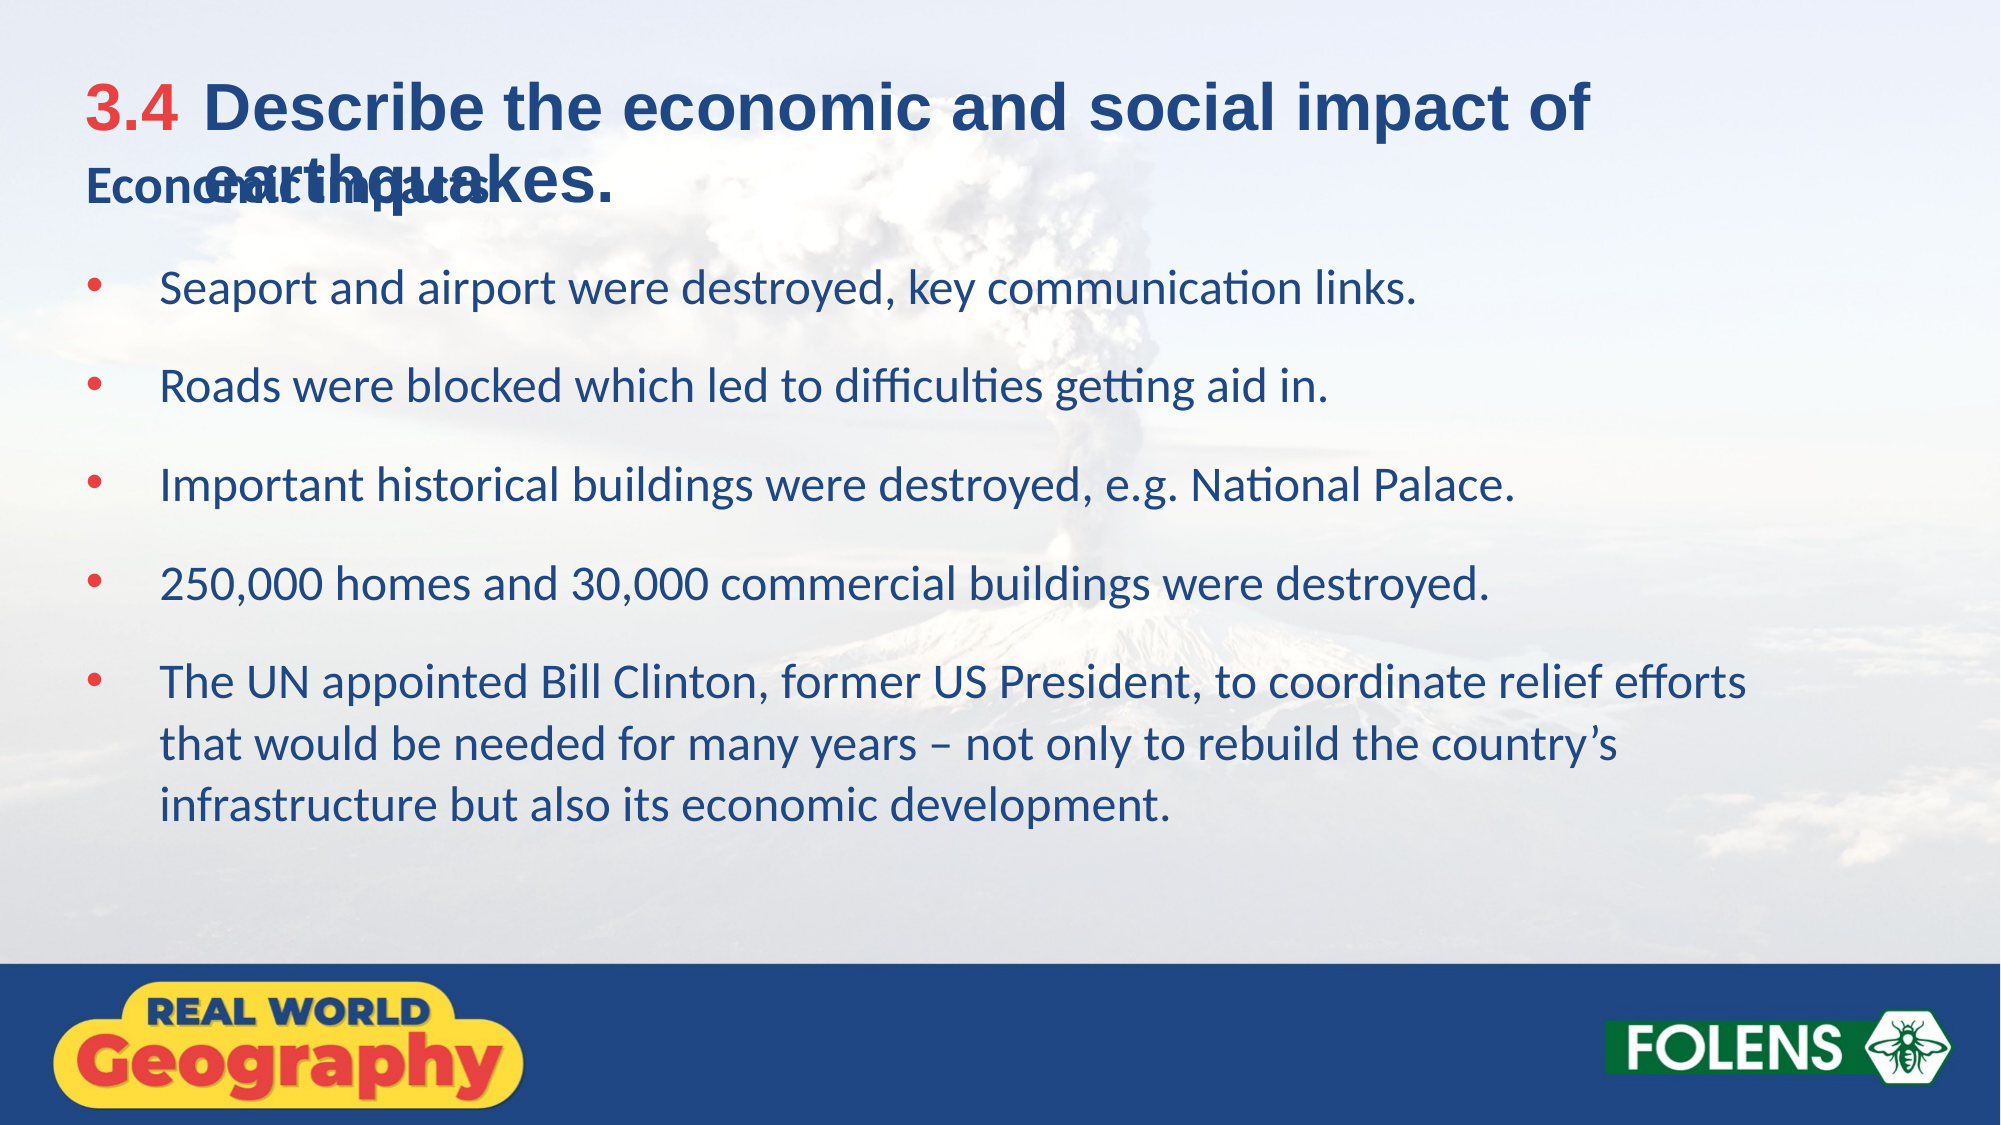

3.4 	Describe the economic and social impact of earthquakes.
Economic impacts
Seaport and airport were destroyed, key communication links.
Roads were blocked which led to difficulties getting aid in.
Important historical buildings were destroyed, e.g. National Palace.
250,000 homes and 30,000 commercial buildings were destroyed.
The UN appointed Bill Clinton, former US President, to coordinate relief efforts that would be needed for many years – not only to rebuild the country’s infrastructure but also its economic development.